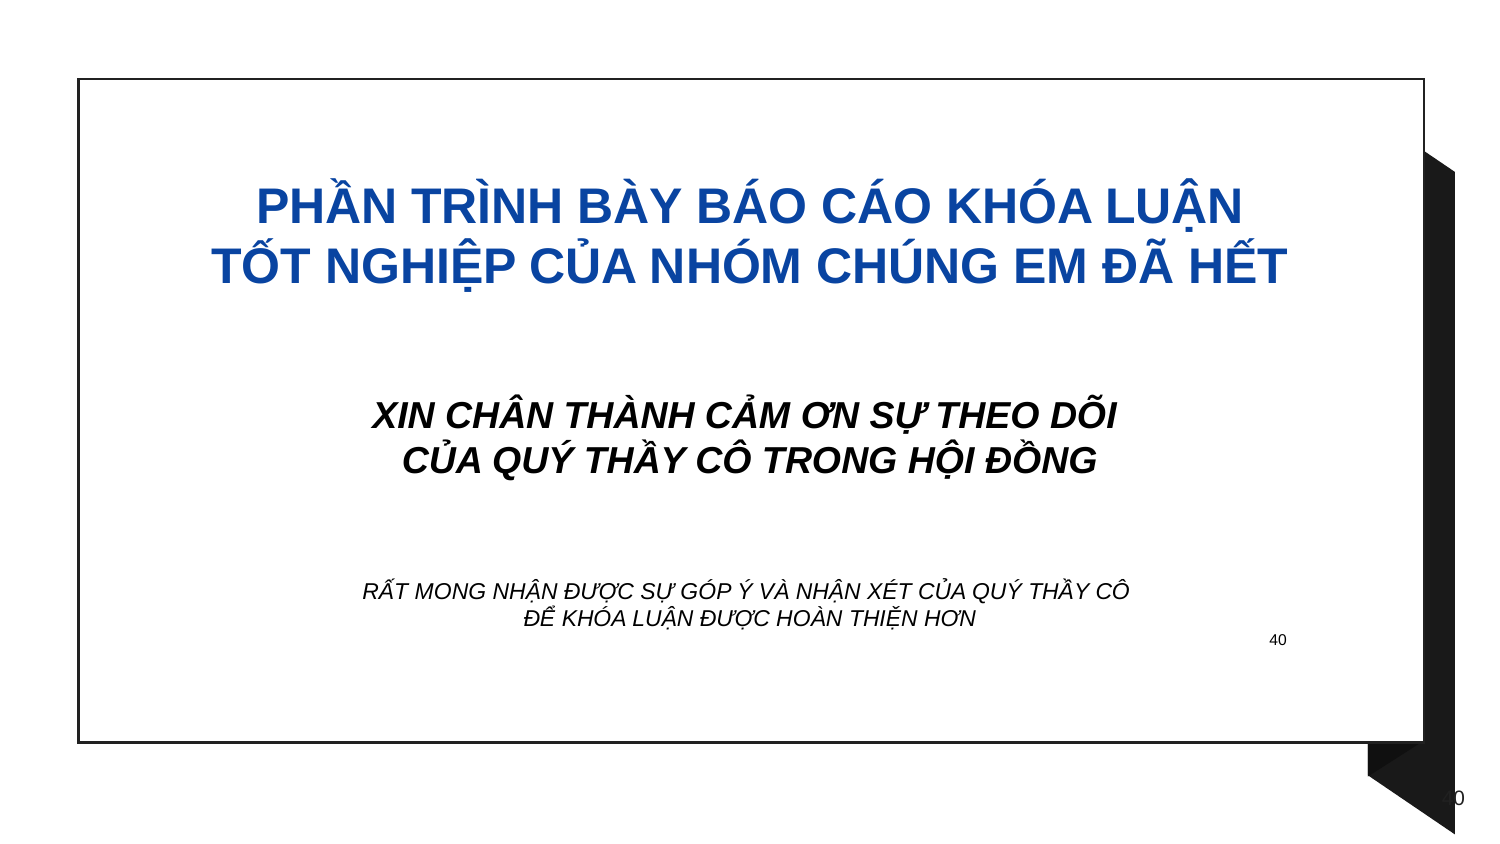

PHẦN TRÌNH BÀY BÁO CÁO KHÓA LUẬN TỐT NGHIỆP CỦA NHÓM CHÚNG EM ĐÃ HẾT

XIN CHÂN THÀNH CẢM ƠN SỰ THEO DÕI
CỦA QUÝ THẦY CÔ TRONG HỘI ĐỒNG

RẤT MONG NHẬN ĐƯỢC SỰ GÓP Ý VÀ NHẬN XÉT CỦA QUÝ THẦY CÔ
ĐỂ KHÓA LUẬN ĐƯỢC HOÀN THIỆN HƠN
40
40